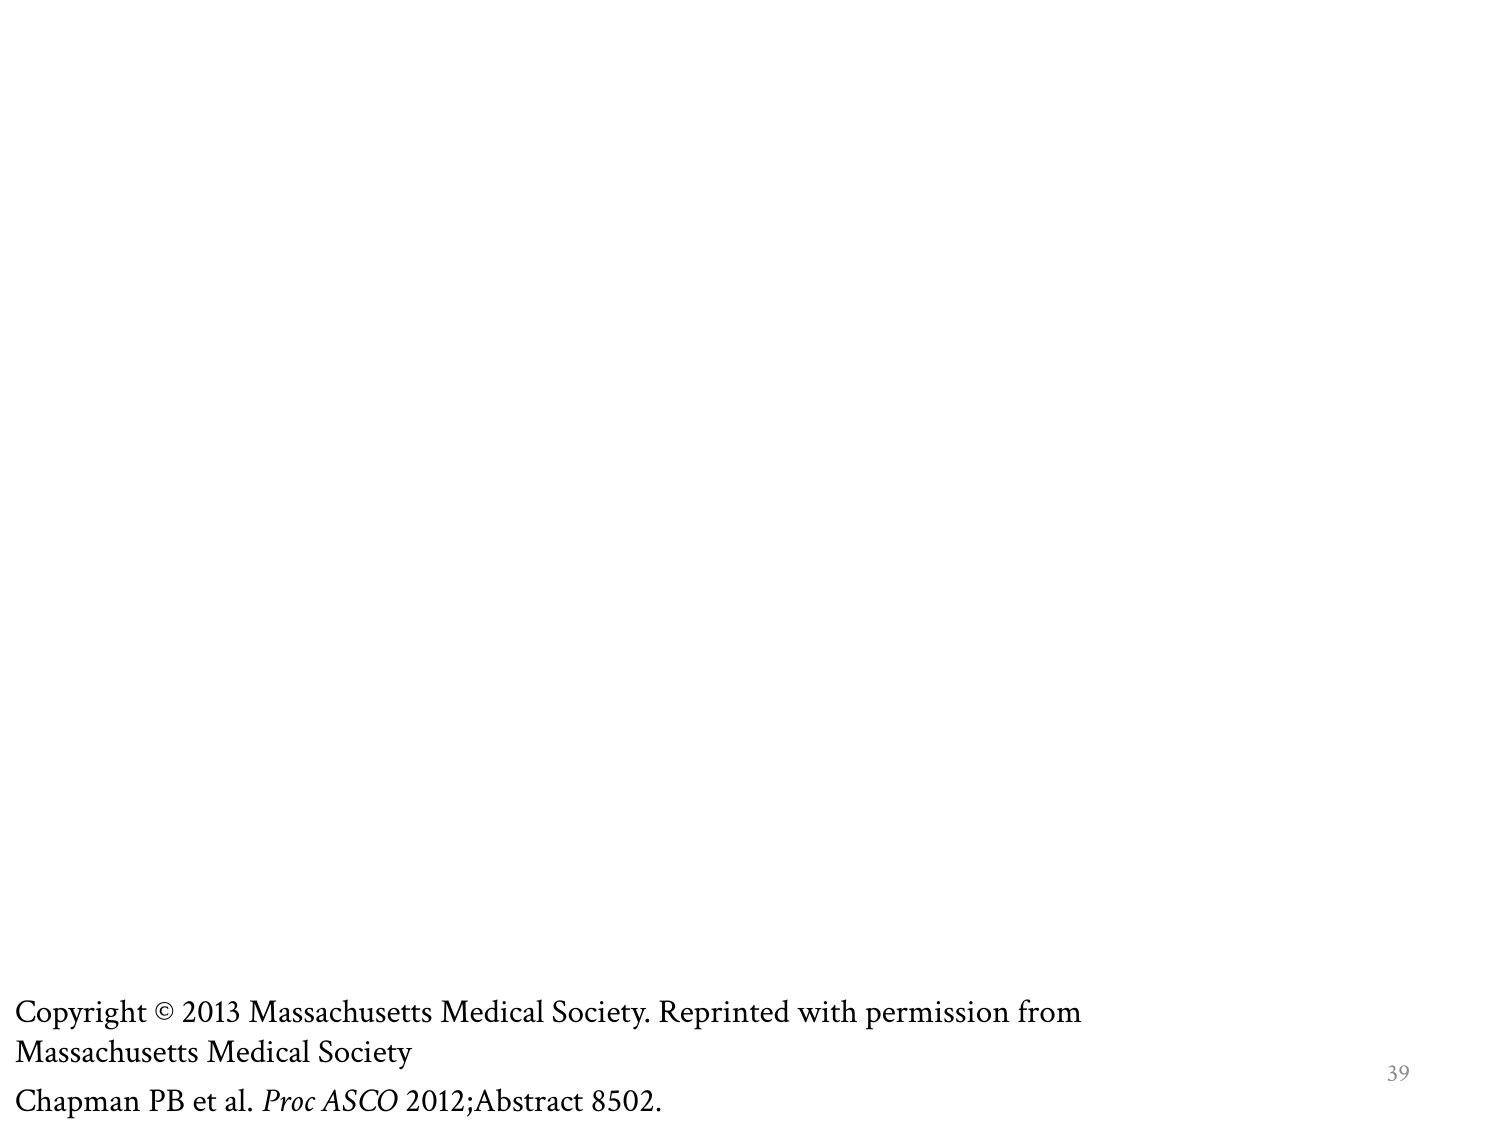

#
Copyright © 2013 Massachusetts Medical Society. Reprinted with permission from
Massachusetts Medical Society
Chapman PB et al. Proc ASCO 2012;Abstract 8502.
39